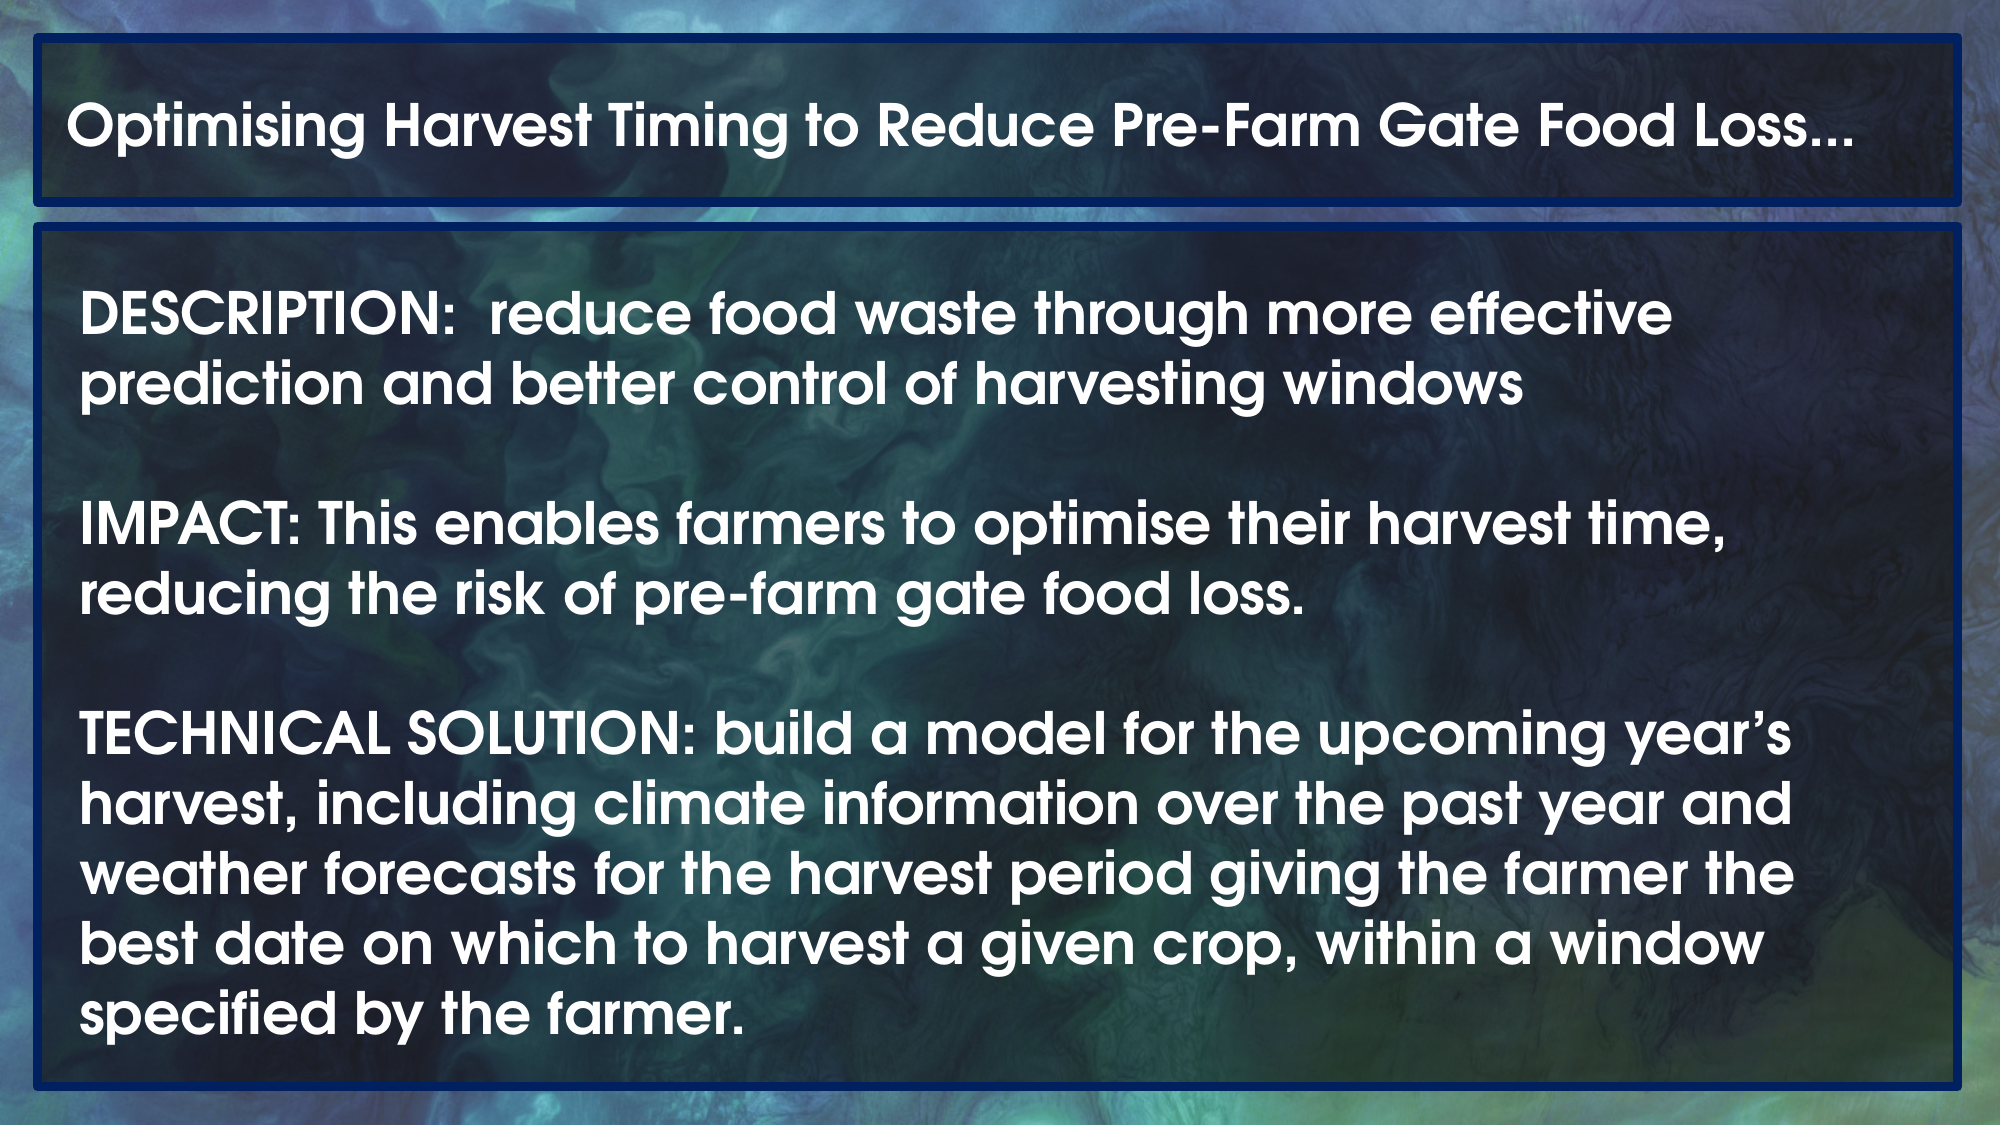

Optimising Harvest Timing to Reduce Pre-Farm Gate Food Loss...

DESCRIPTION:  reduce food waste through more effective prediction and better control of harvesting windows

IMPACT: This enables farmers to optimise their harvest time, reducing the risk of pre-farm gate food loss.

TECHNICAL SOLUTION: build a model for the upcoming year’s harvest, including climate information over the past year and weather forecasts for the harvest period giving the farmer the best date on which to harvest a given crop, within a window specified by the farmer.